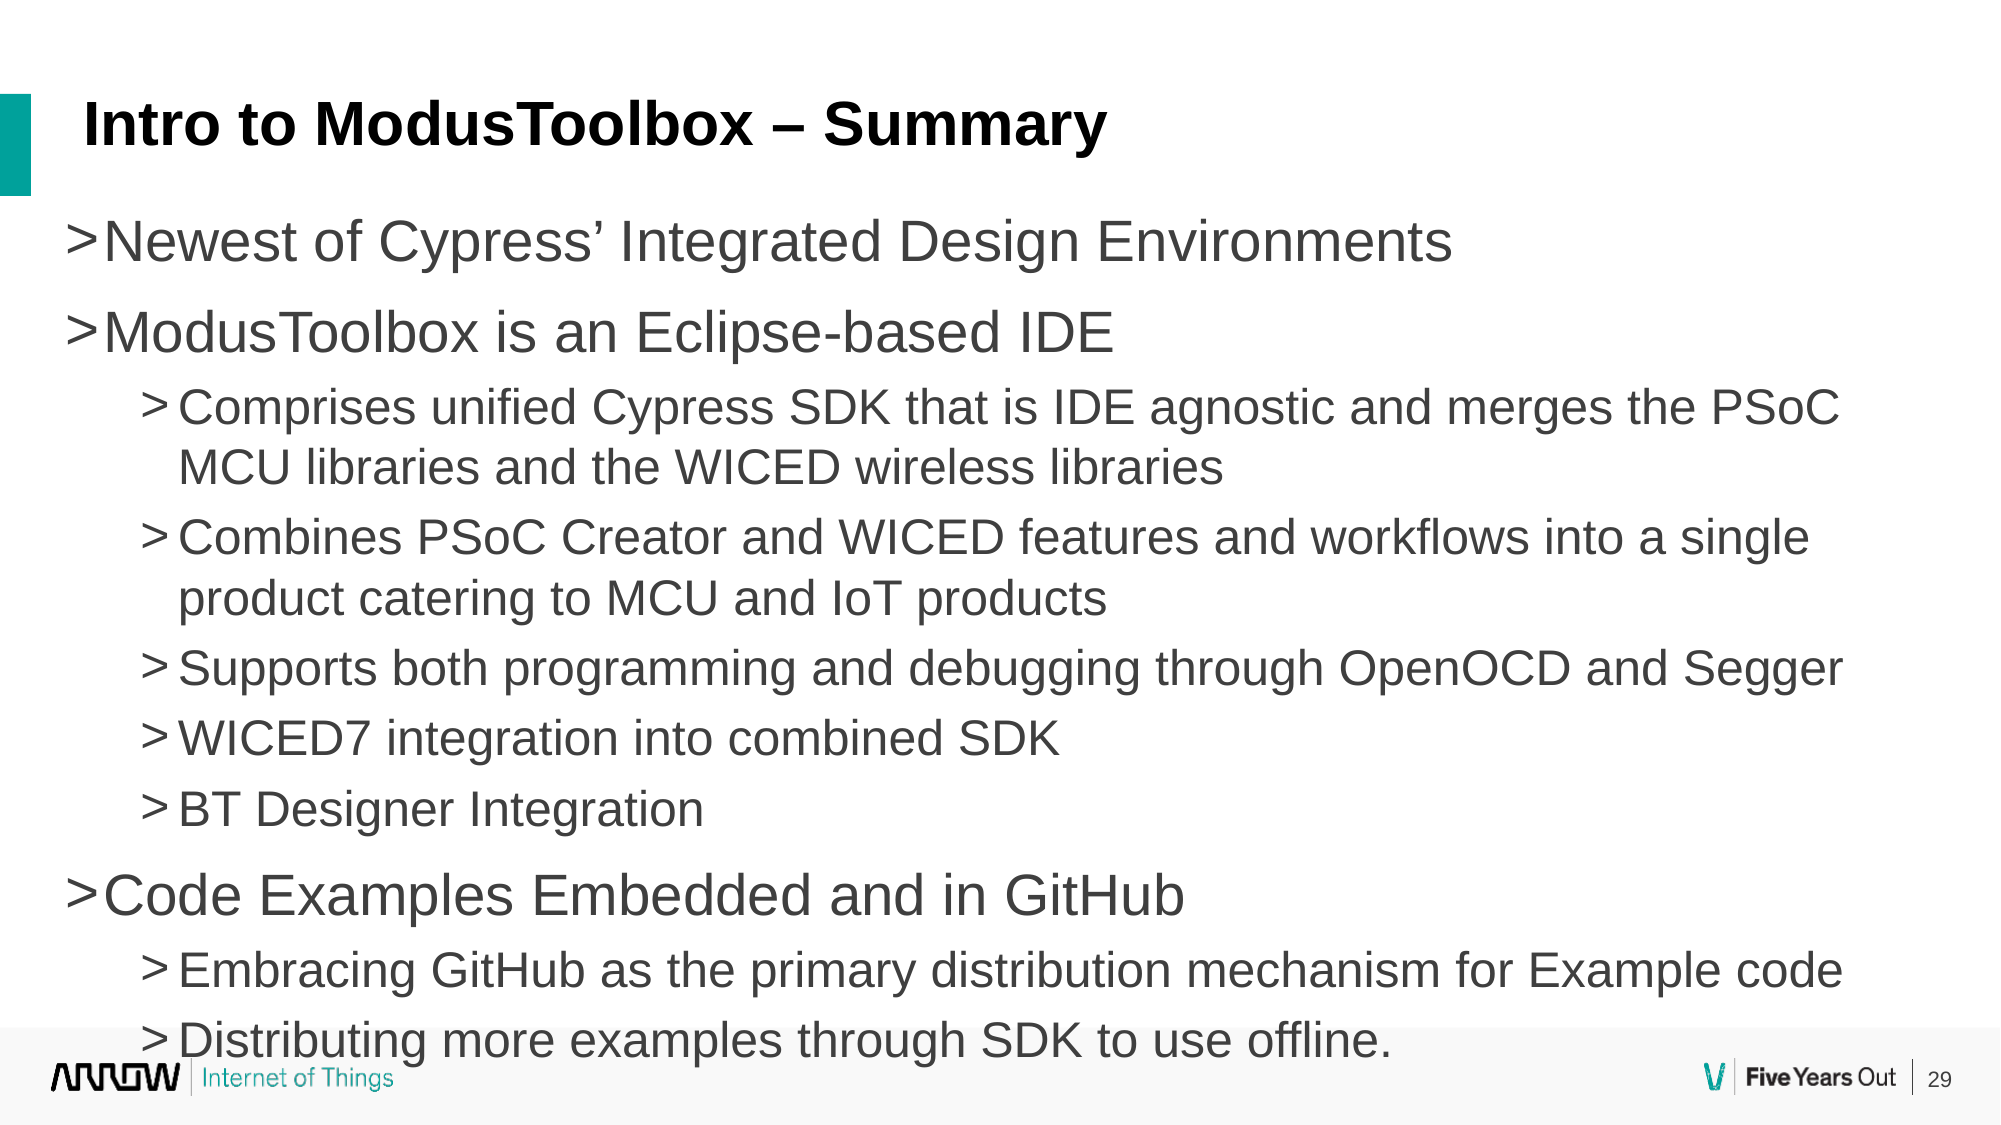

Intro to ModusToolbox – Summary
Newest of Cypress’ Integrated Design Environments
ModusToolbox is an Eclipse-based IDE
Comprises unified Cypress SDK that is IDE agnostic and merges the PSoC MCU libraries and the WICED wireless libraries
Combines PSoC Creator and WICED features and workflows into a single product catering to MCU and IoT products
Supports both programming and debugging through OpenOCD and Segger
WICED7 integration into combined SDK
BT Designer Integration
Code Examples Embedded and in GitHub
Embracing GitHub as the primary distribution mechanism for Example code
Distributing more examples through SDK to use offline.